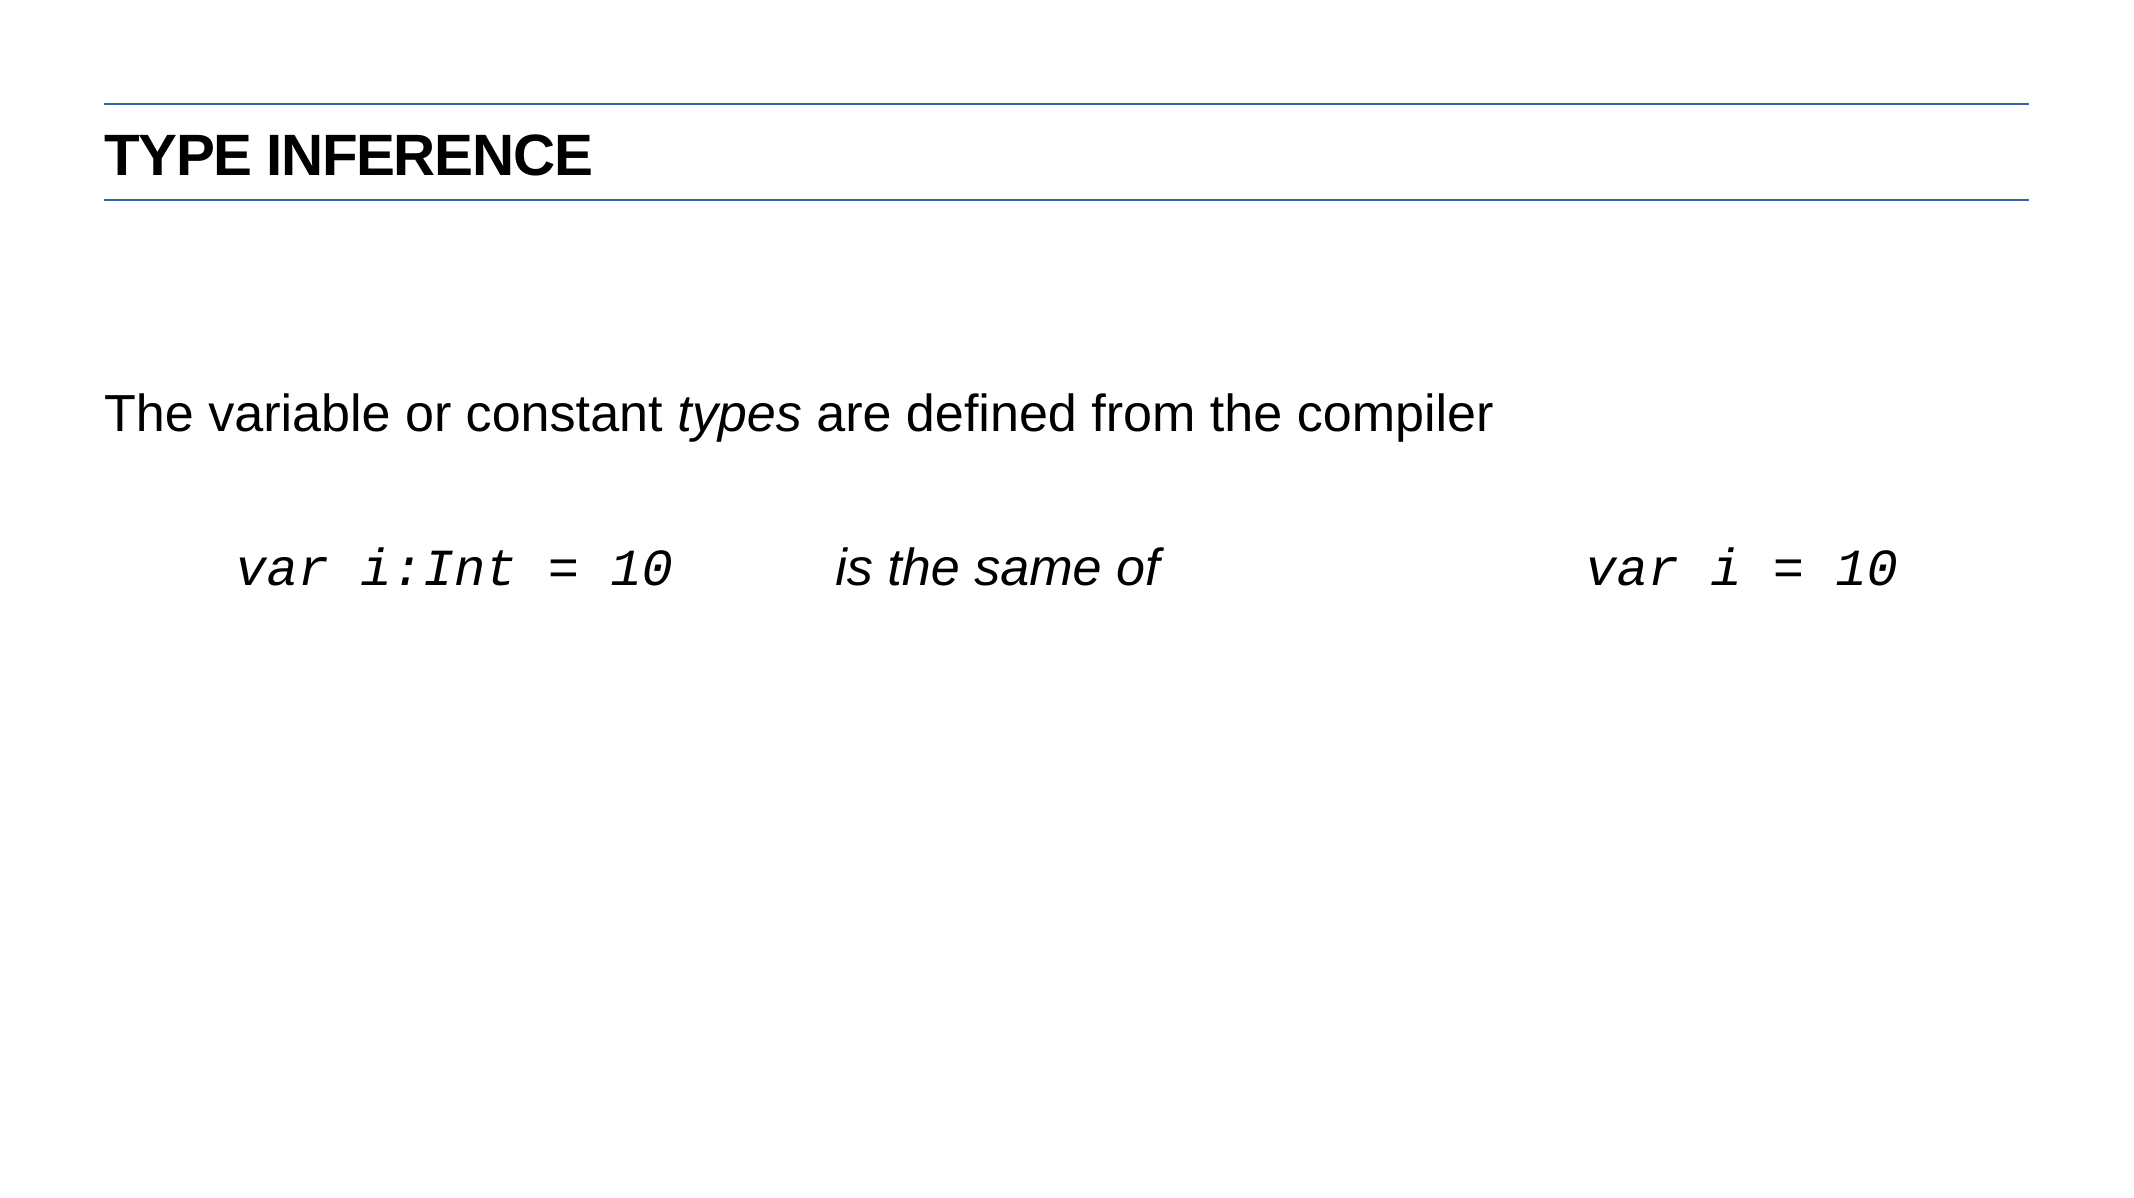

Type inference

The variable or constant types are defined from the compiler

var i:Int = 10	 	is the same of			var i = 10